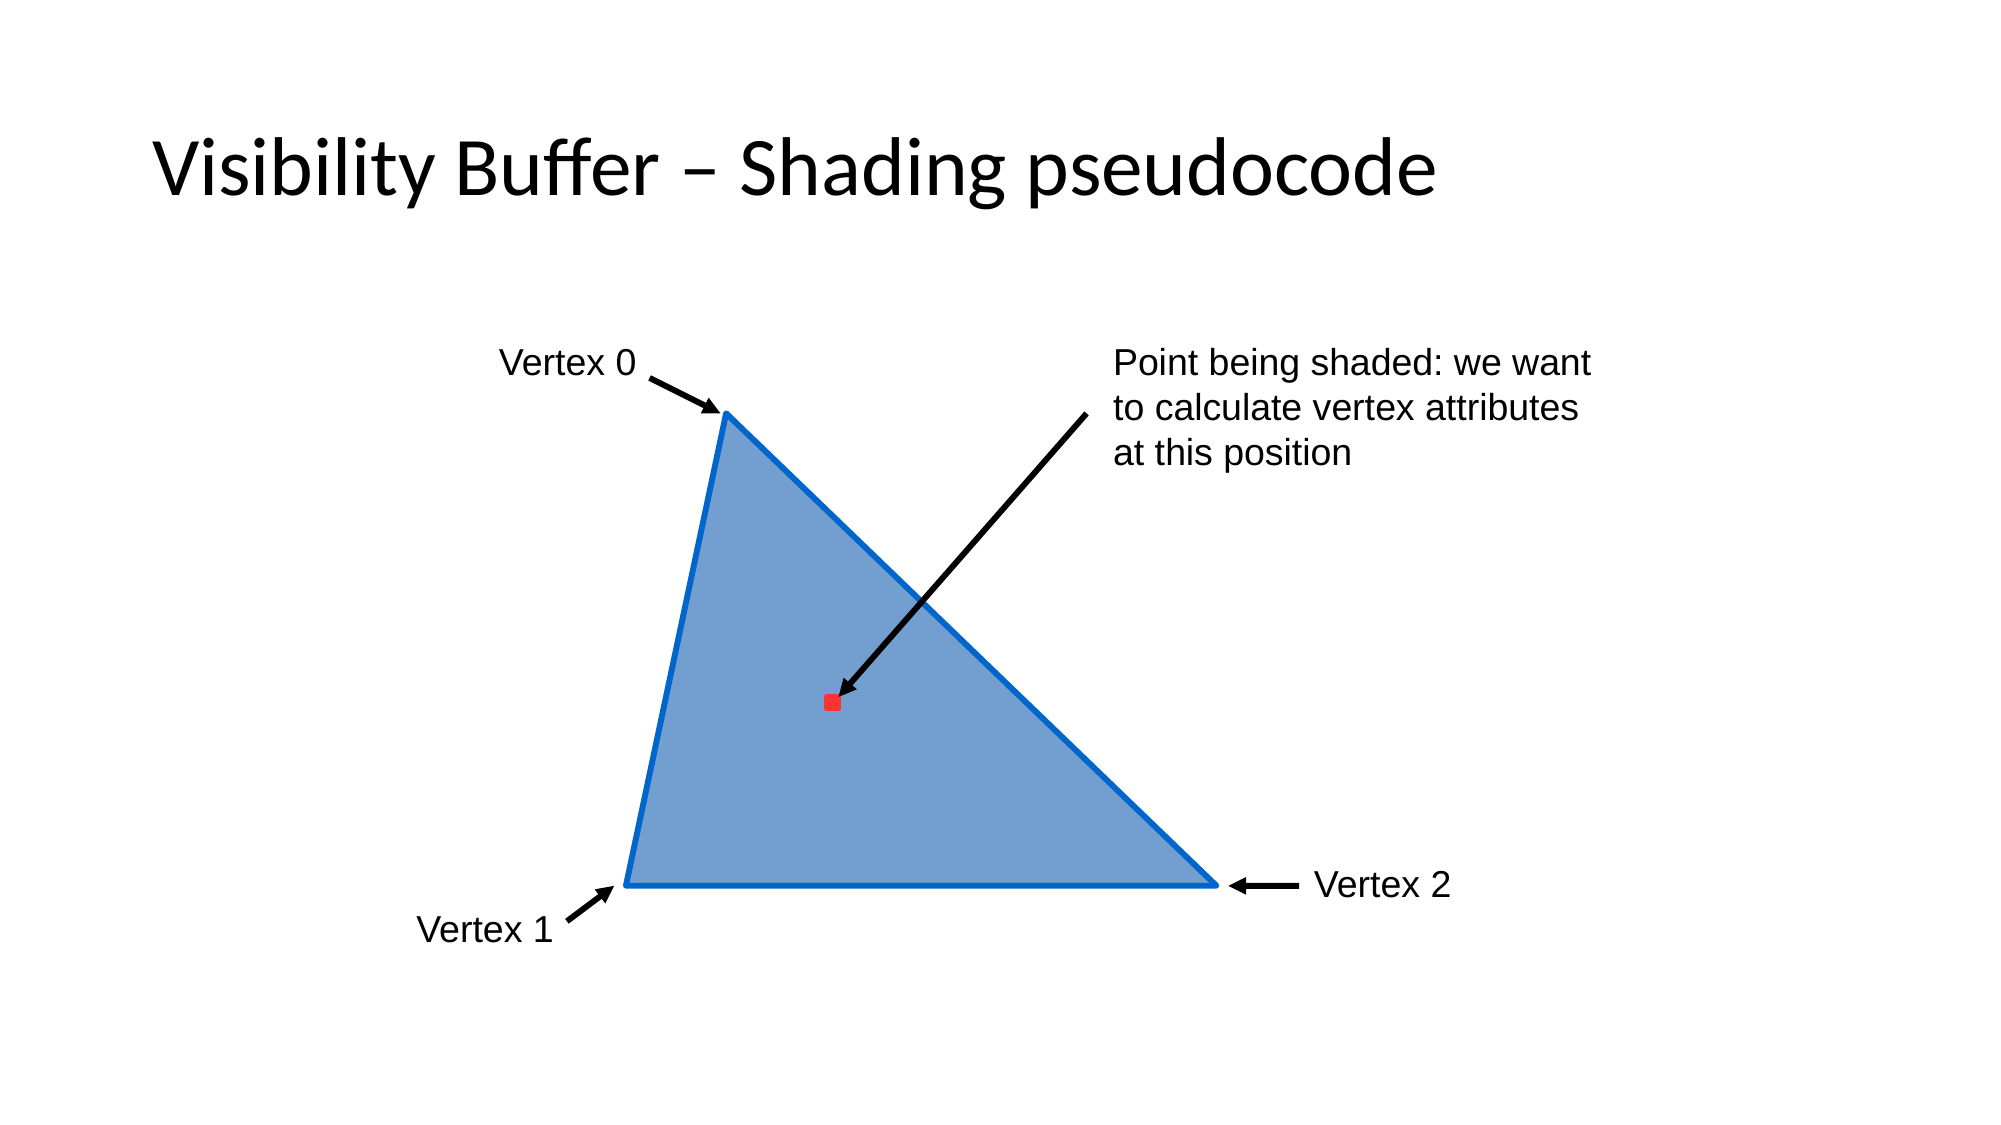

Visibility Buffer – Shading pseudocode
Vertex 0
Point being shaded: we want to calculate vertex attributes at this position

Vertex 2

Vertex 1